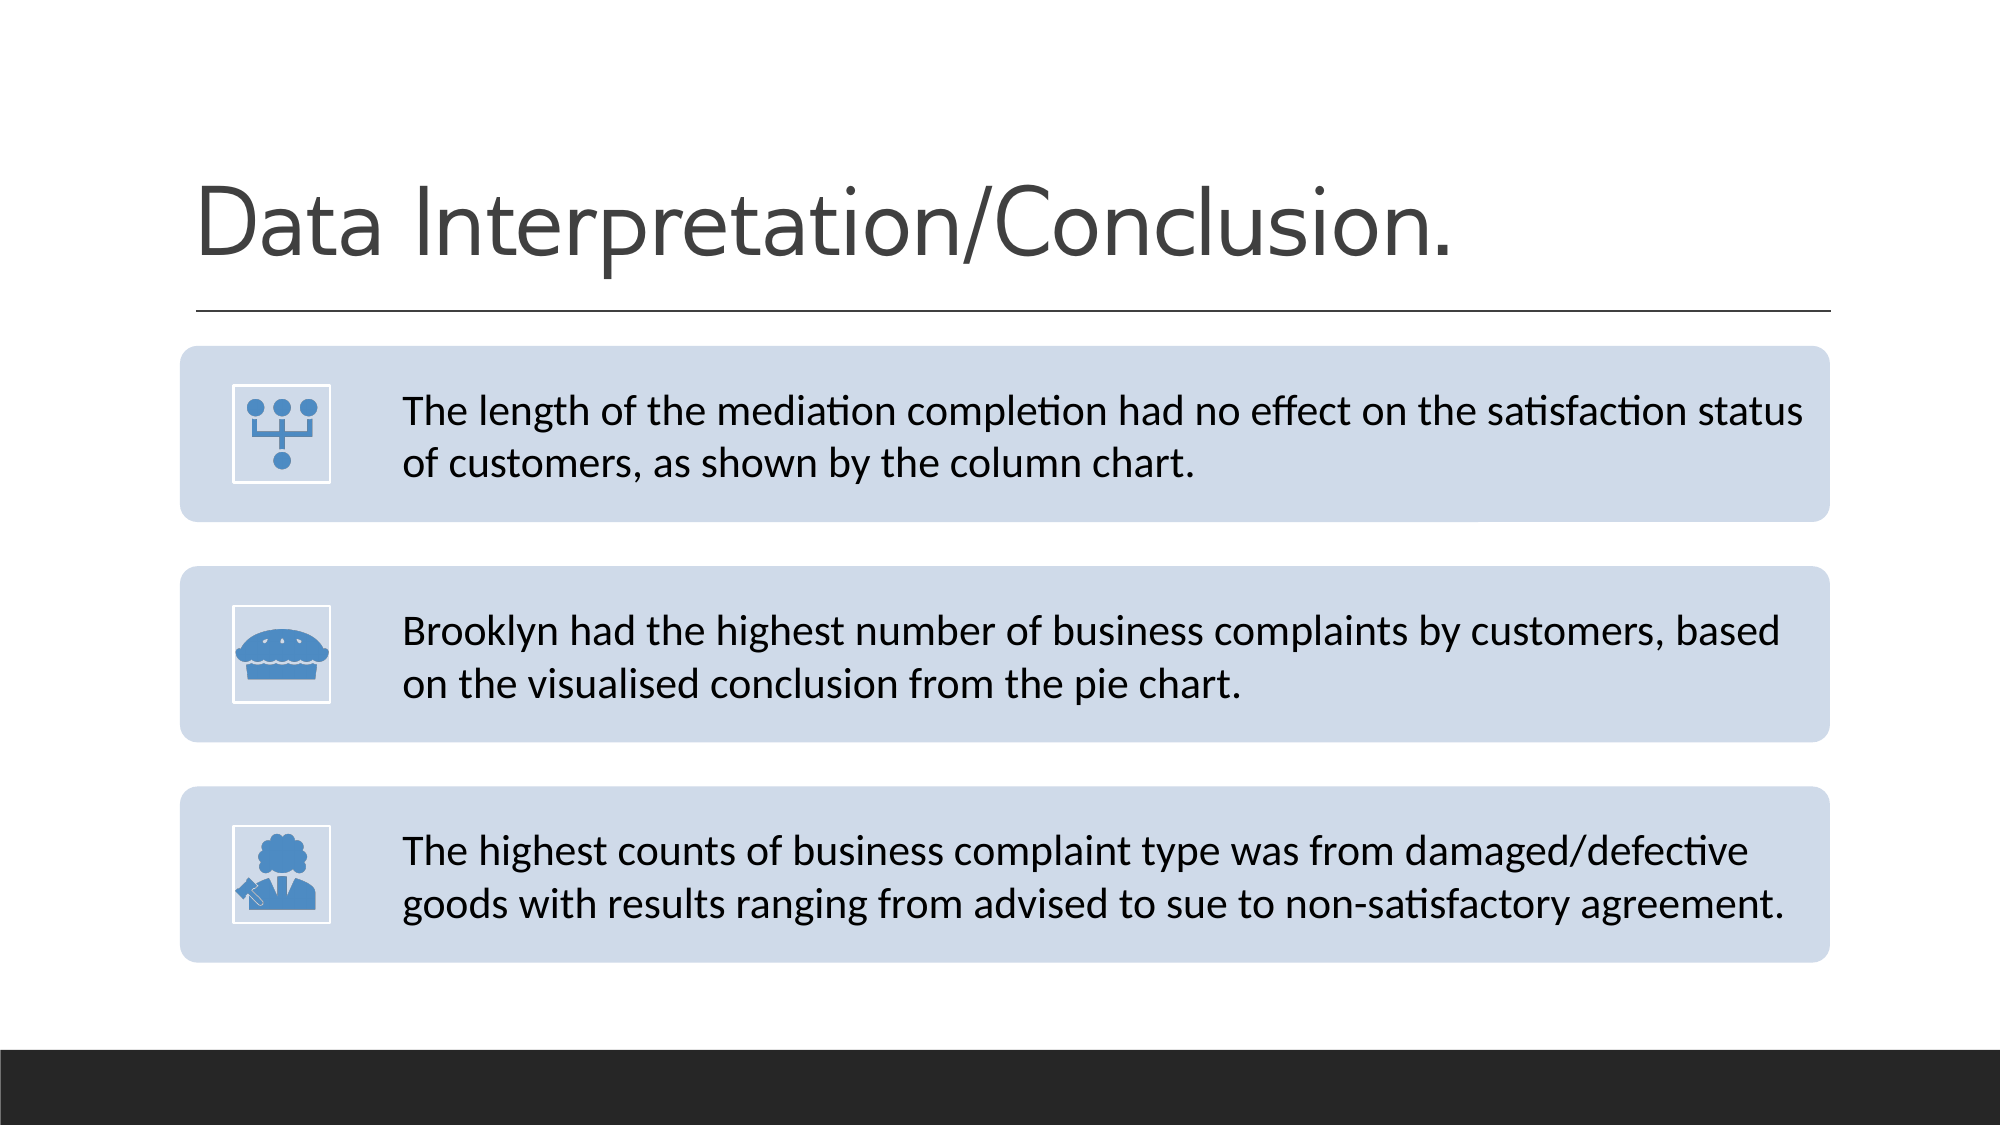

# Data Interpretation/Conclusion.
The length of the mediation completion had no effect on the satisfaction status of customers, as shown by the column chart.
Brooklyn had the highest number of business complaints by customers, based on the visualised conclusion from the pie chart.
The highest counts of business complaint type was from damaged/defective goods with results ranging from advised to sue to non-satisfactory agreement.